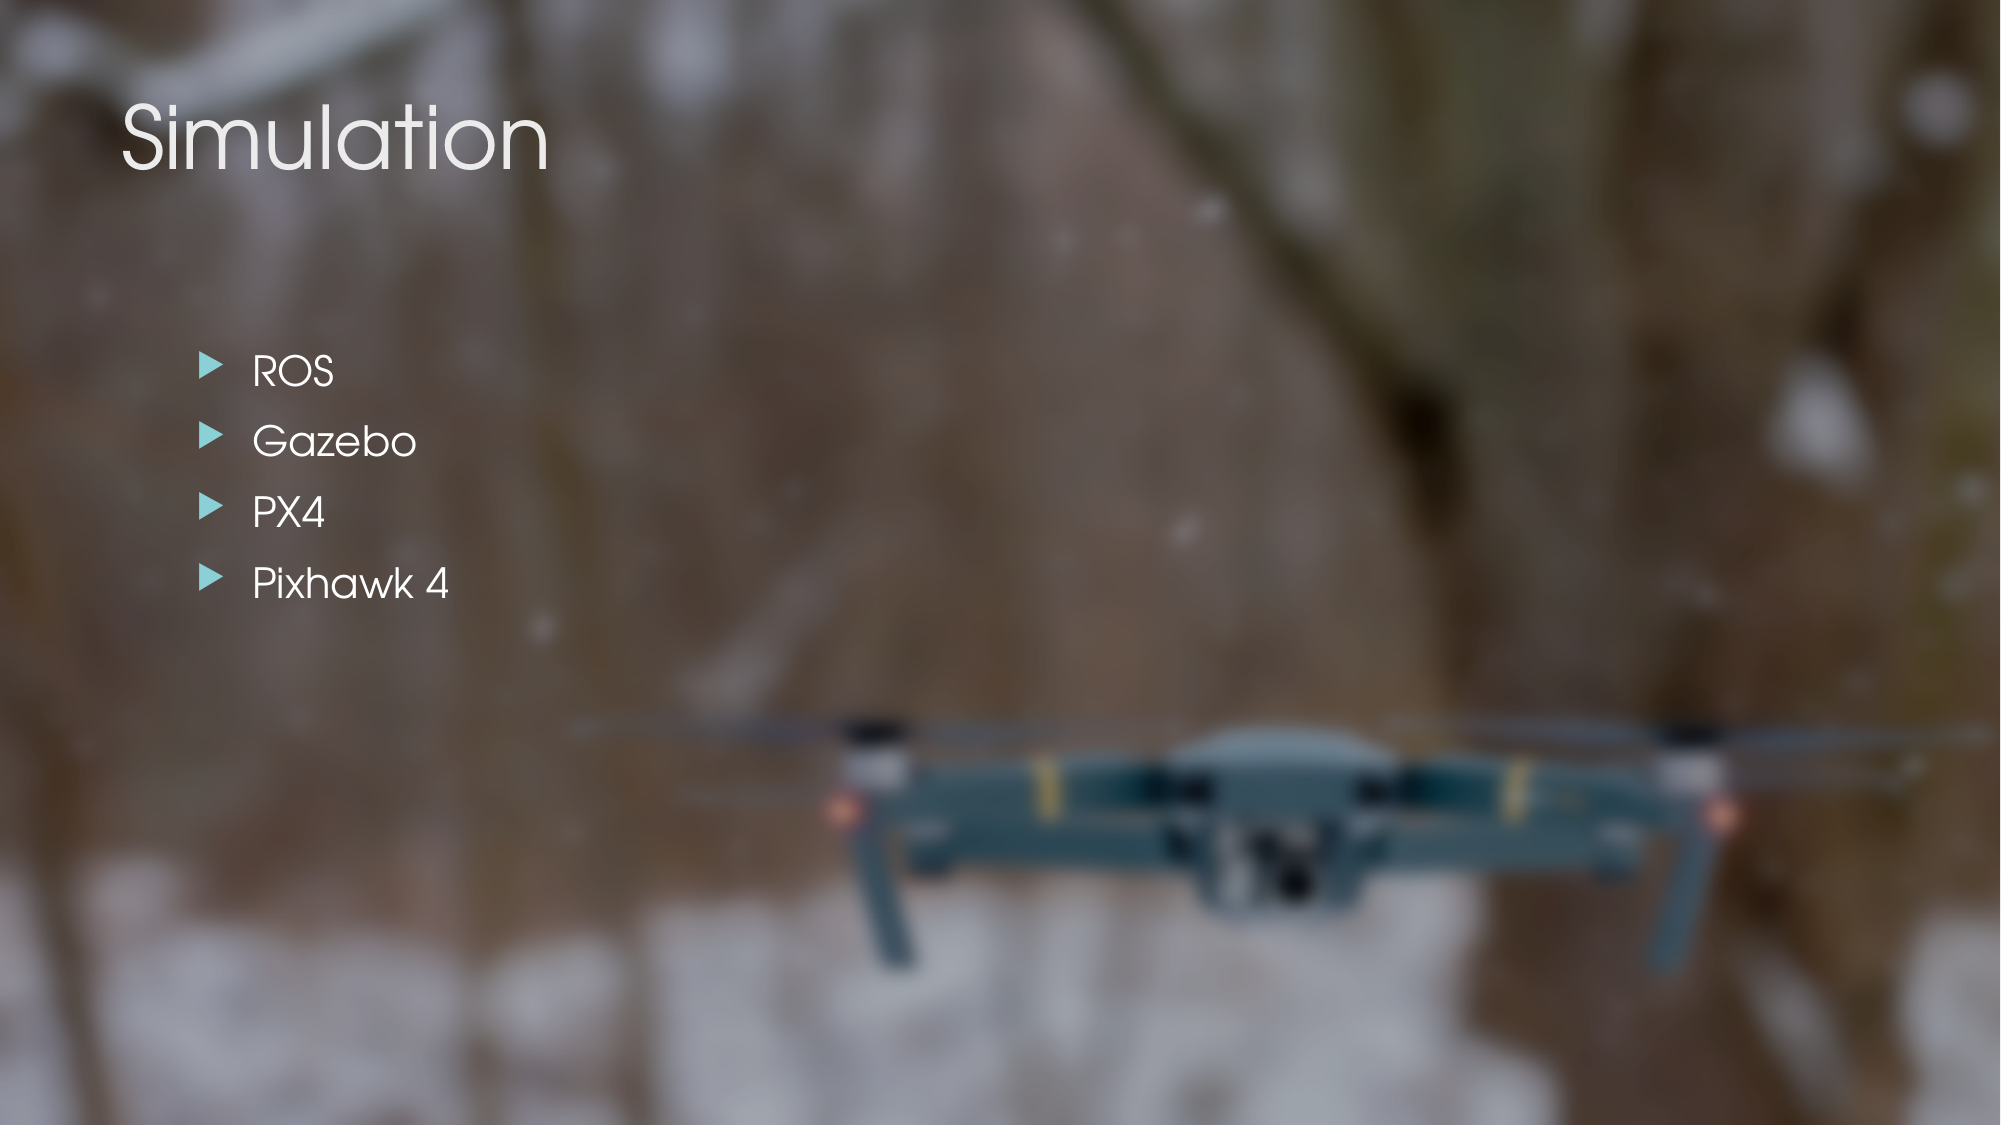

# Simulation
ROS
Gazebo
PX4
Pixhawk 4